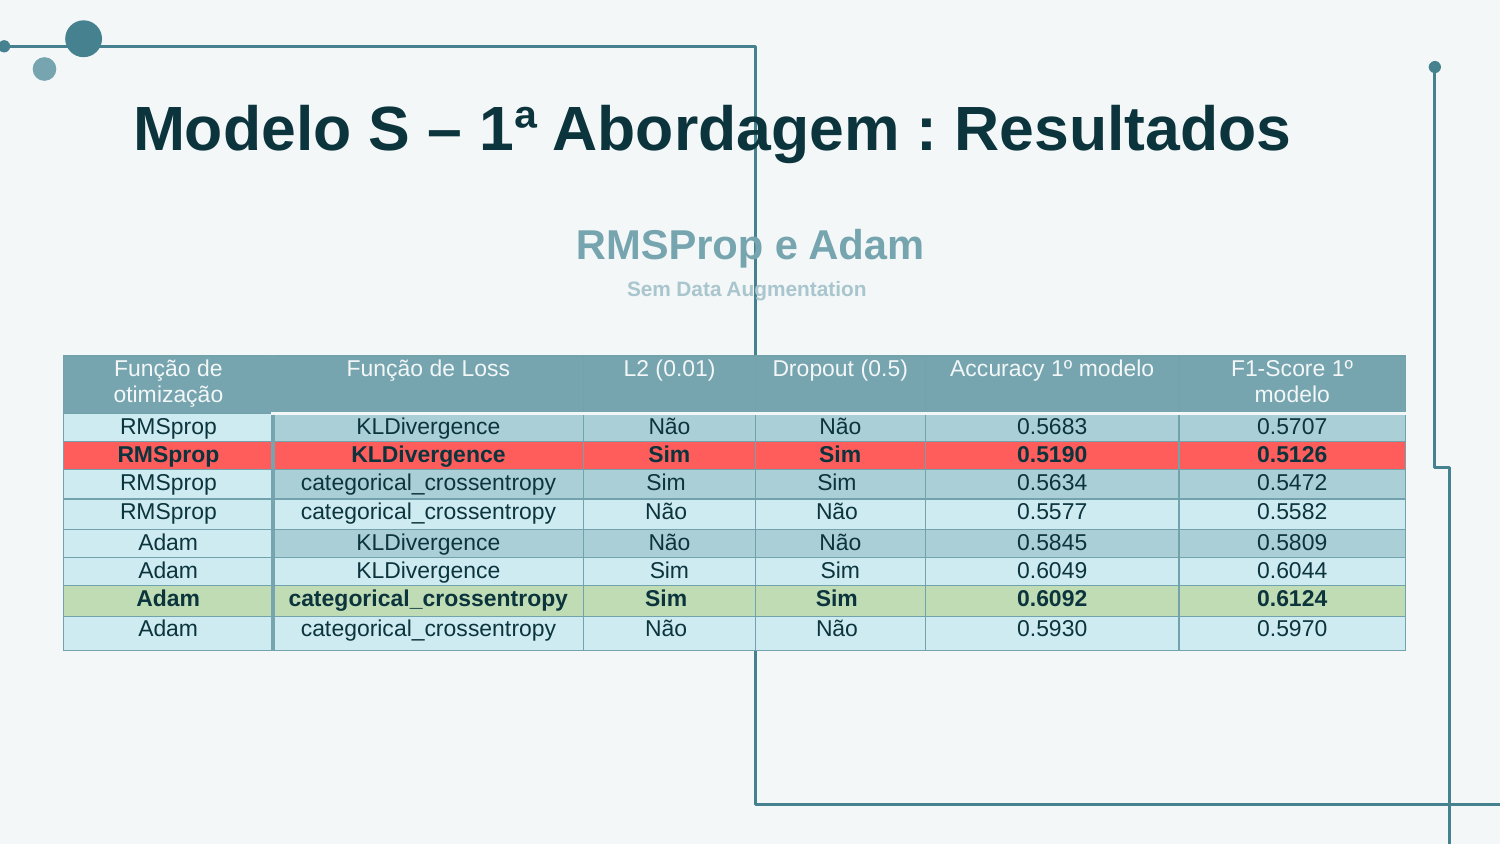

# Modelo S – 1ª Abordagem : Resultados
RMSProp e Adam
Sem Data Augmentation
| Função de otimização | Função de Loss | L2 (0.01) | Dropout (0.5) | Accuracy 1º modelo | F1-Score 1º modelo |
| --- | --- | --- | --- | --- | --- |
| RMSprop | KLDivergence | Não | Não | 0.5683 | 0.5707 |
| RMSprop | KLDivergence | Sim | Sim | 0.5190 | 0.5126 |
| RMSprop | categorical\_crossentropy | Sim | Sim | 0.5634 | 0.5472 |
| RMSprop | categorical\_crossentropy | Não | Não | 0.5577 | 0.5582 |
| Adam | KLDivergence | Não | Não | 0.5845 | 0.5809 |
| Adam | KLDivergence | Sim | Sim | 0.6049 | 0.6044 |
| Adam | categorical\_crossentropy | Sim | Sim | 0.6092 | 0.6124 |
| Adam | categorical\_crossentropy | Não | Não | 0.5930 | 0.5970 |